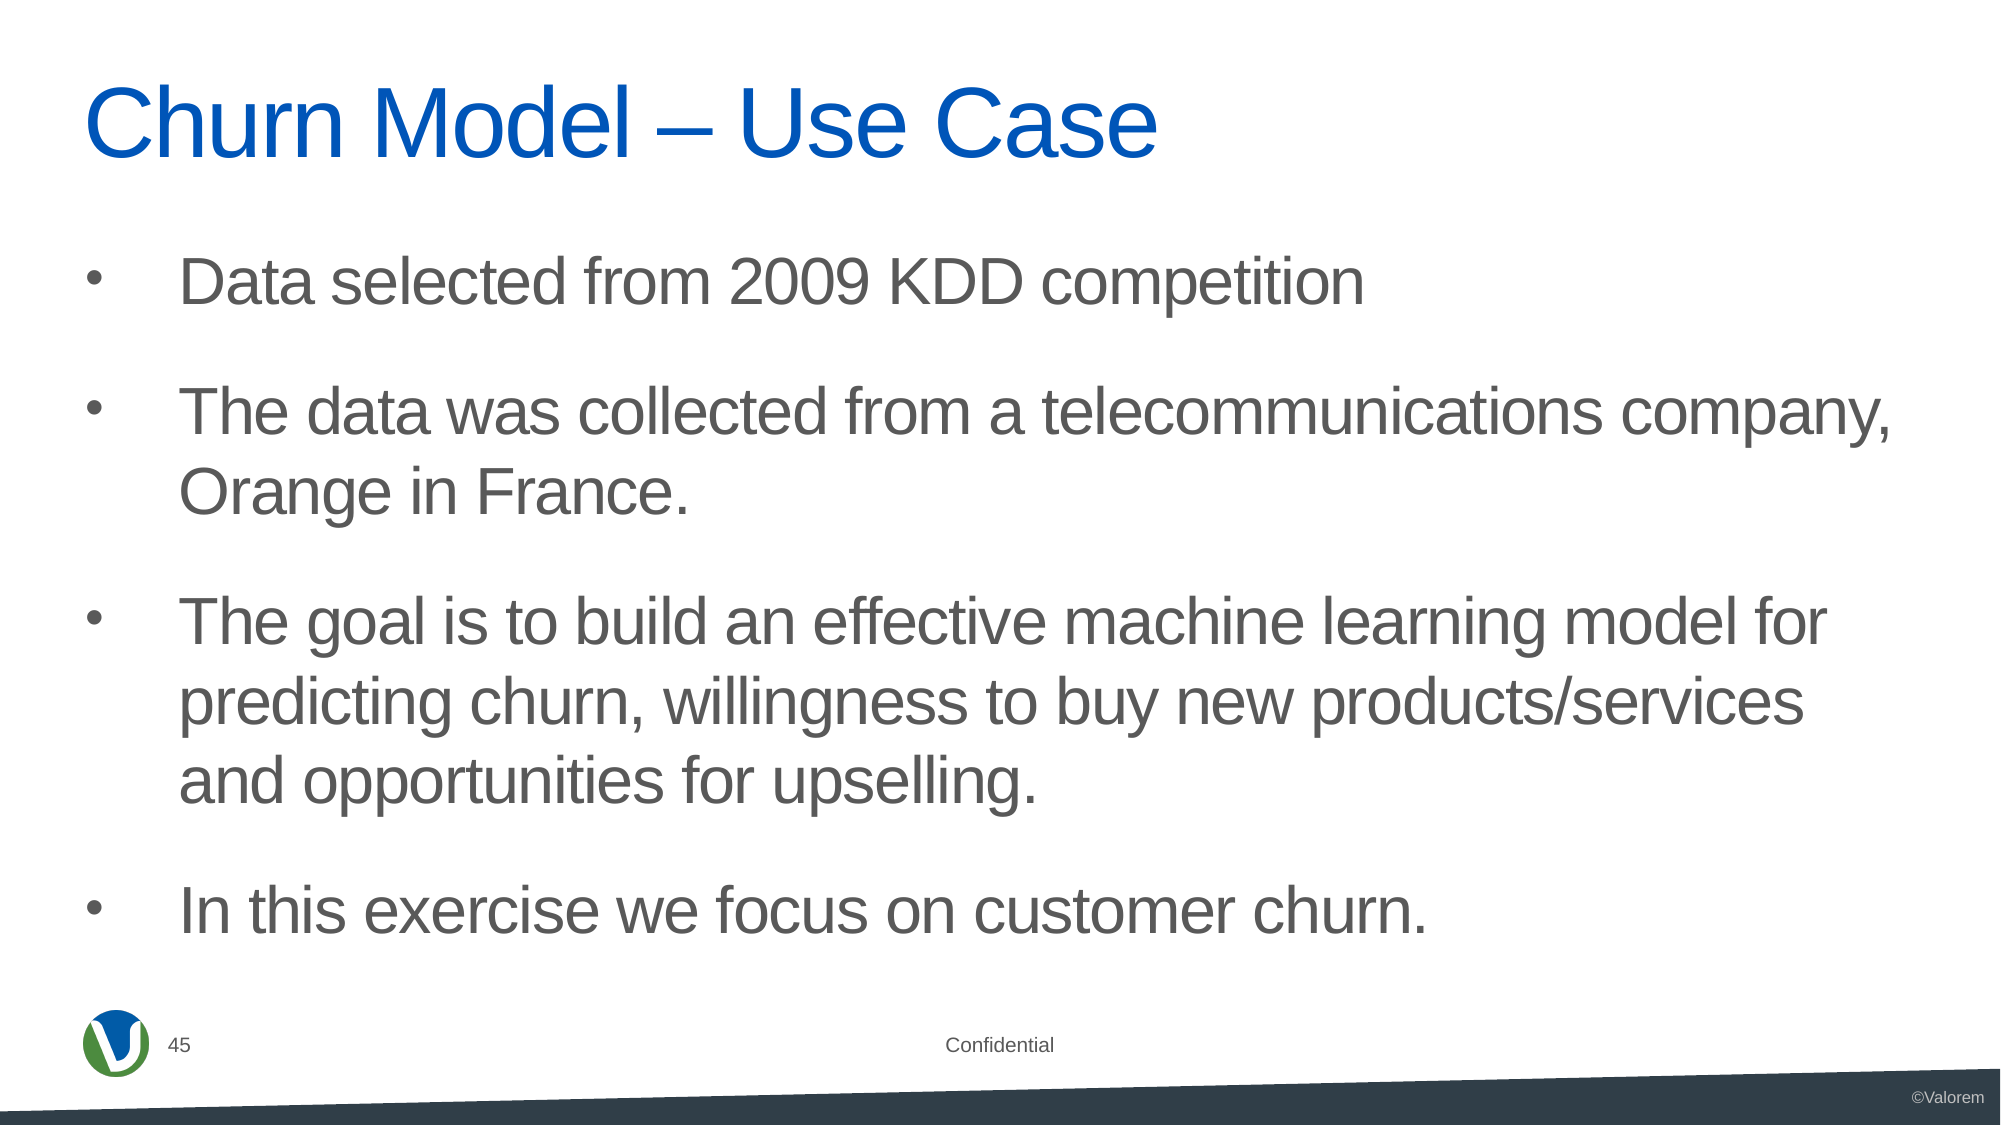

# Churn Model – Use Case
Data selected from 2009 KDD competition
The data was collected from a telecommunications company, Orange in France.
The goal is to build an effective machine learning model for predicting churn, willingness to buy new products/services and opportunities for upselling.
In this exercise we focus on customer churn.
45
Confidential